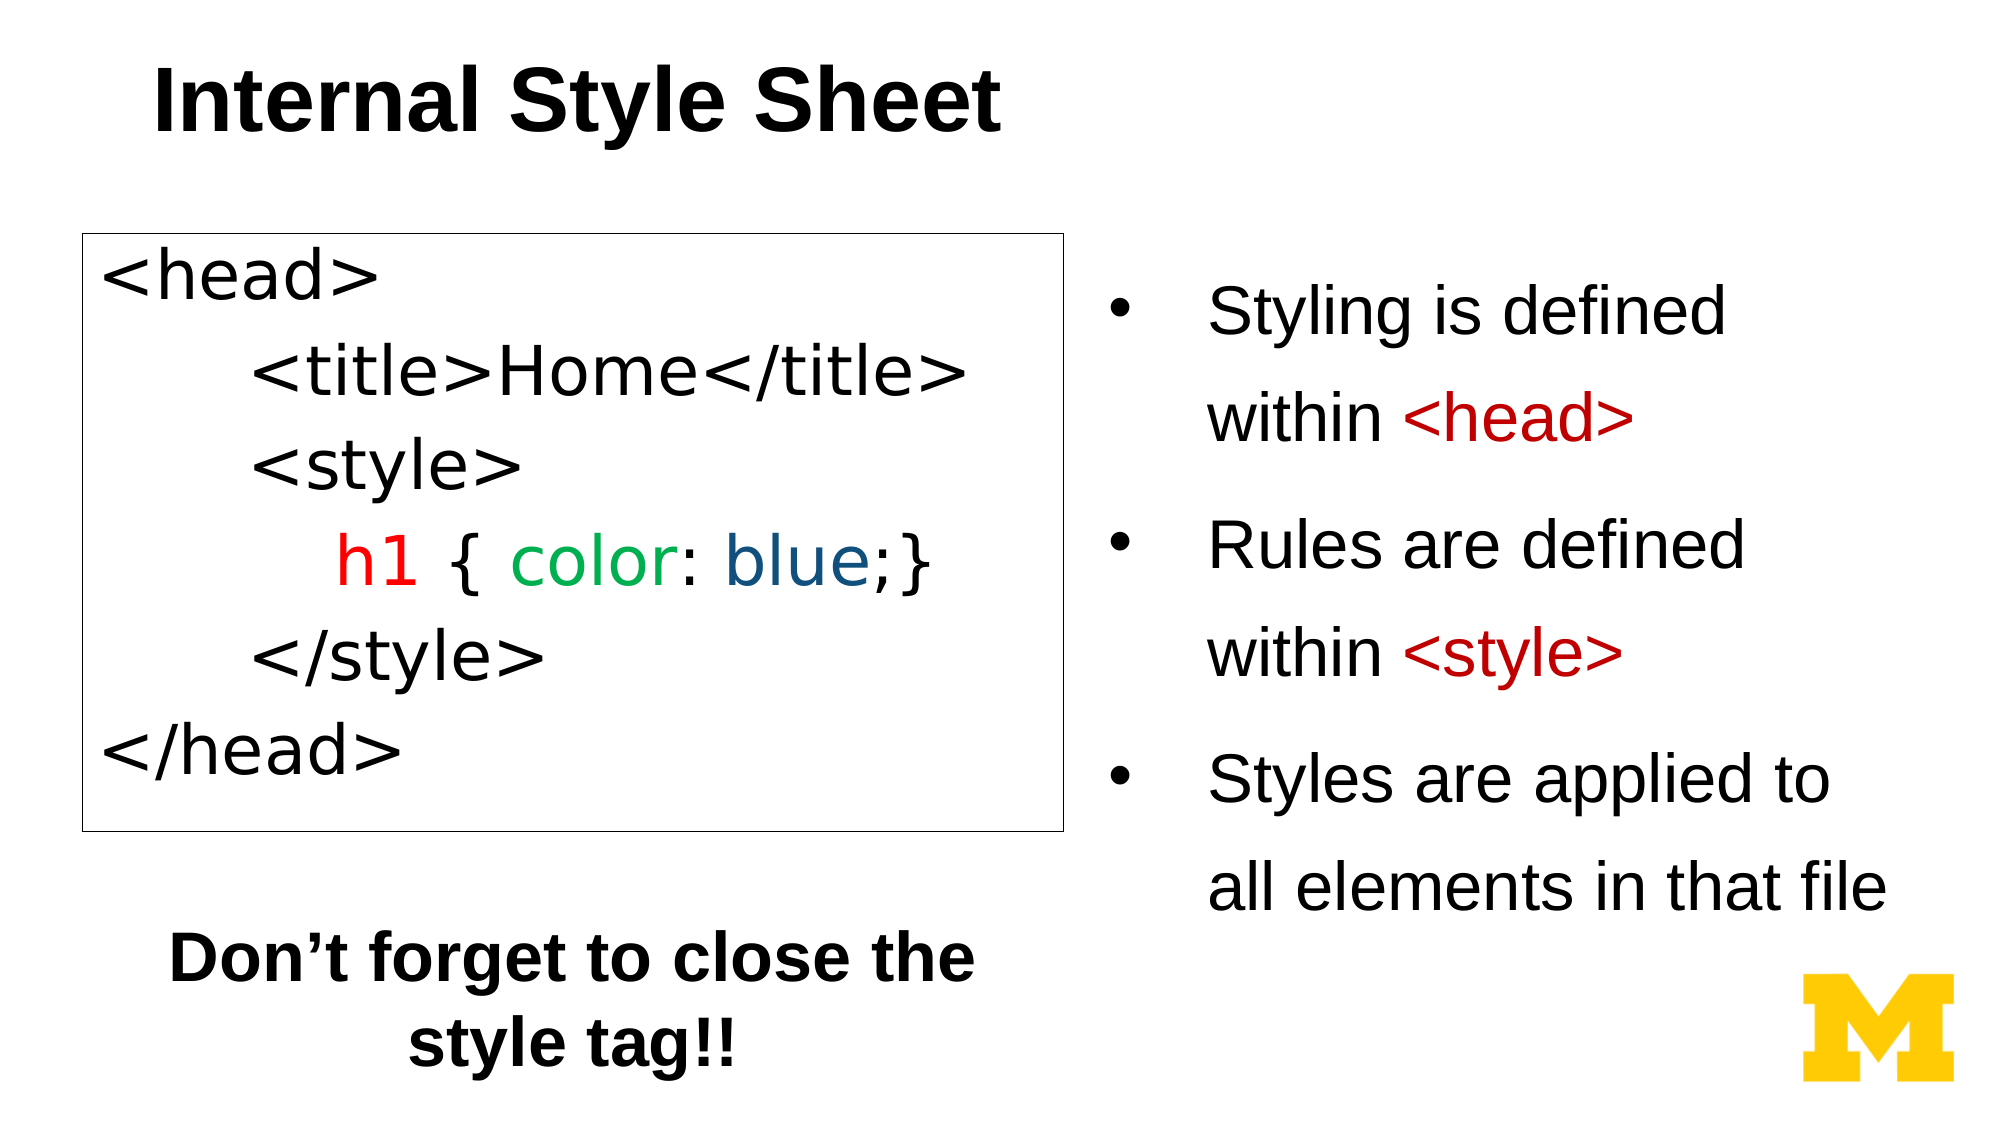

# Internal Style Sheet
<head>
	<title>Home</title>
	<style>
	    h1 { color: blue;}
	</style>
</head>
Styling is defined within <head>
Rules are defined within <style>
Styles are applied to all elements in that file

Don’t forget to close the style tag!!